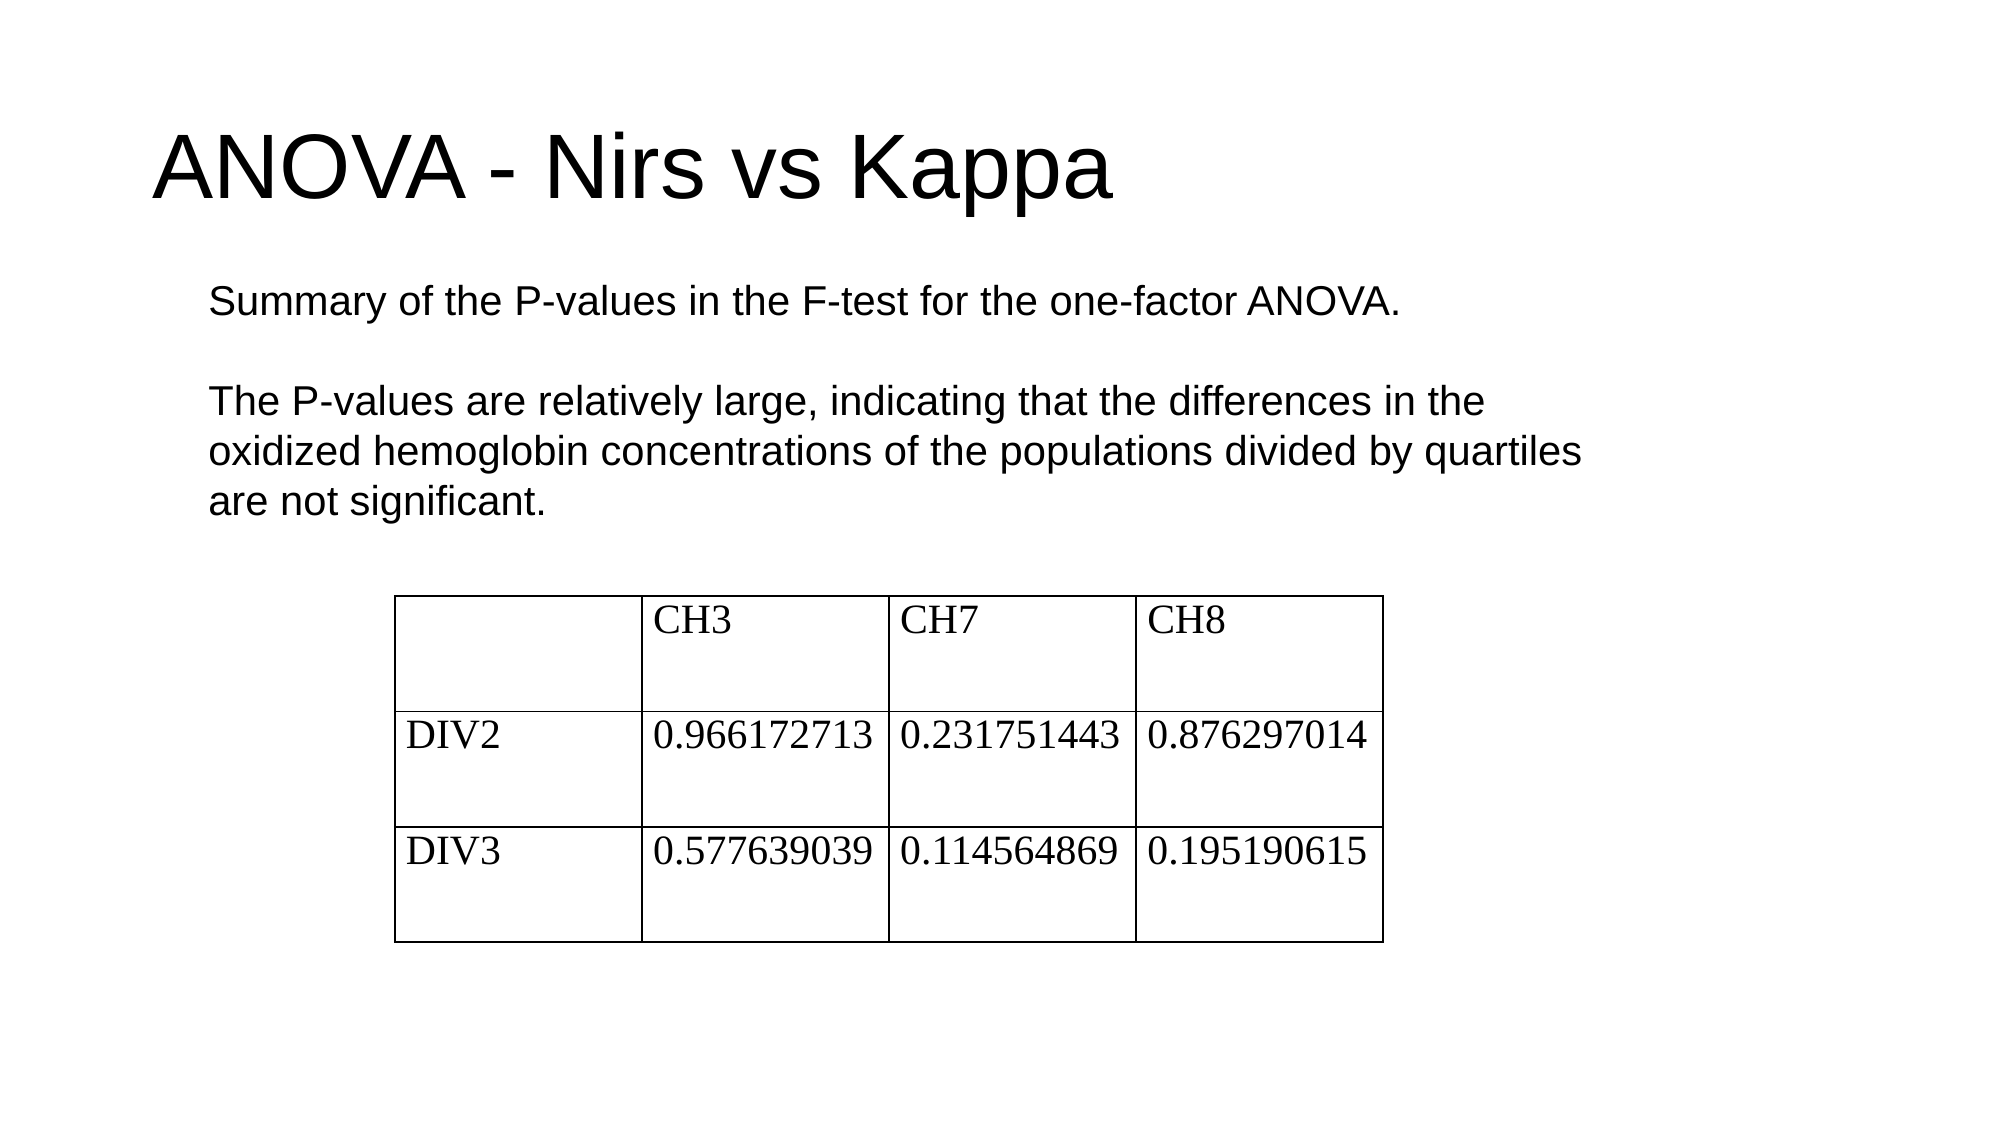

# ANOVA - Nirs vs Kappa
Summary of the P-values in the F-test for the one-factor ANOVA.

The P-values are relatively large, indicating that the differences in the oxidized hemoglobin concentrations of the populations divided by quartiles are not significant.

|  | CH3 | CH7 | CH8 |
| --- | --- | --- | --- |
| DIV2 | 0.966172713 | 0.231751443 | 0.876297014 |
| DIV3 | 0.577639039 | 0.114564869 | 0.195190615 |